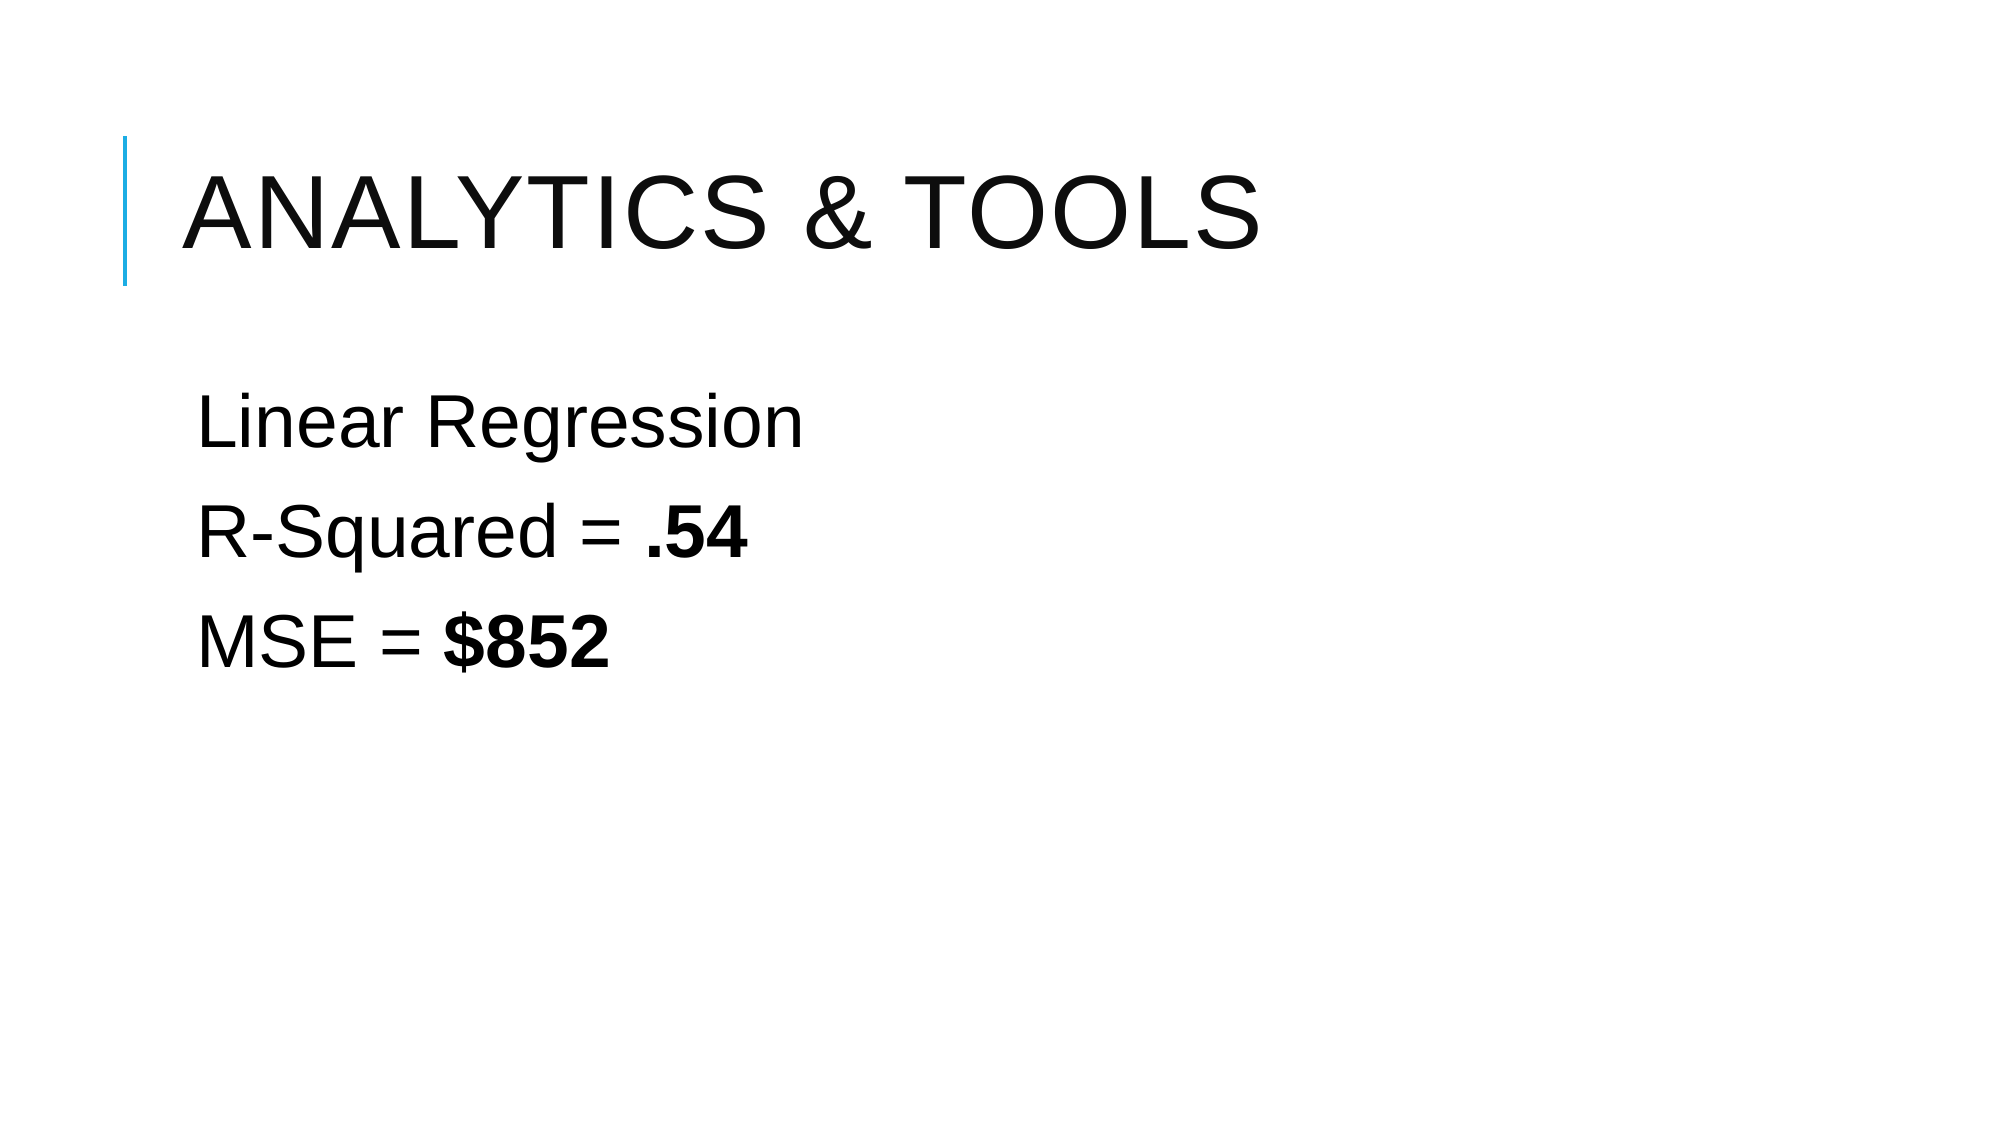

# Analytics & tools
Linear Regression
R-Squared = .54
MSE = $852